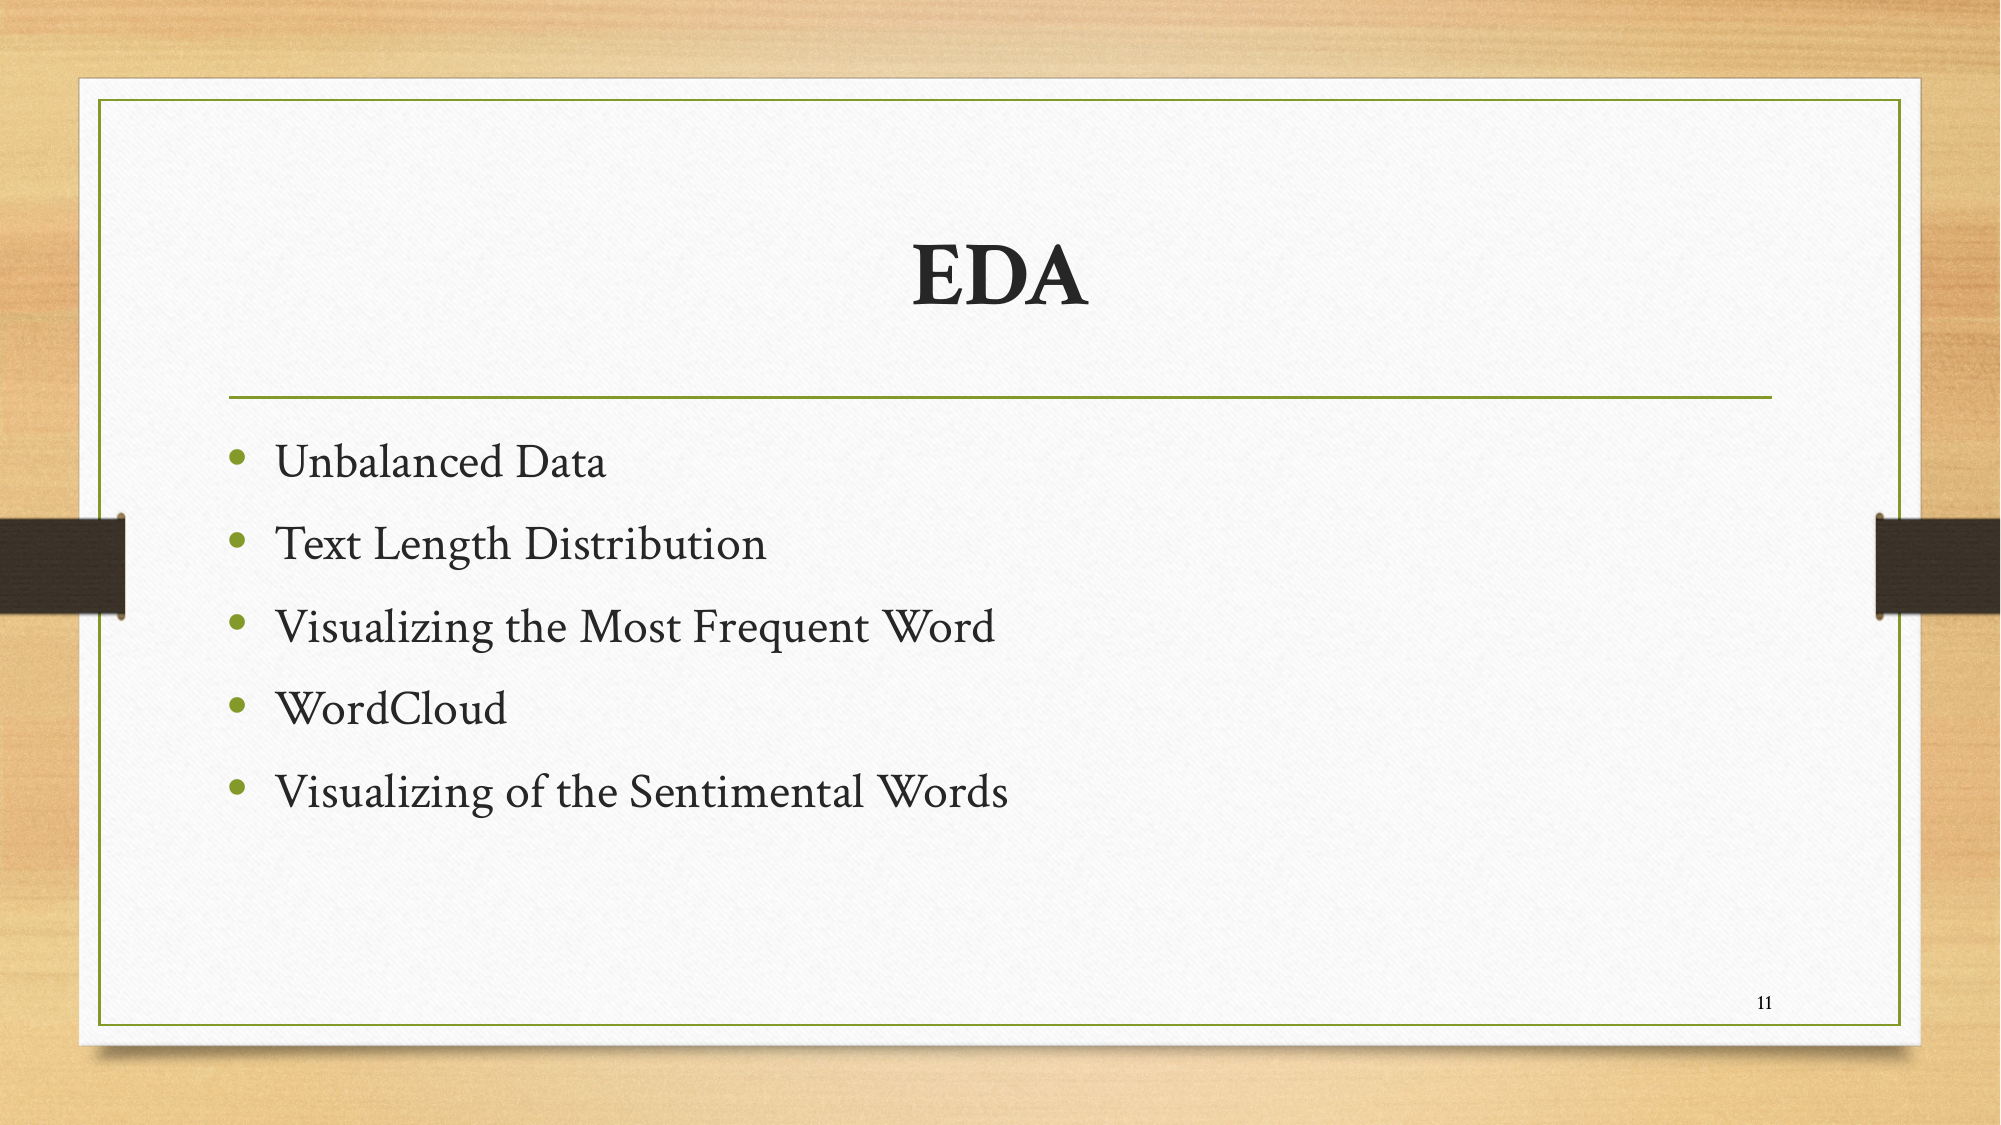

# EDA
Unbalanced Data
Text Length Distribution
Visualizing the Most Frequent Word
WordCloud
Visualizing of the Sentimental Words

11